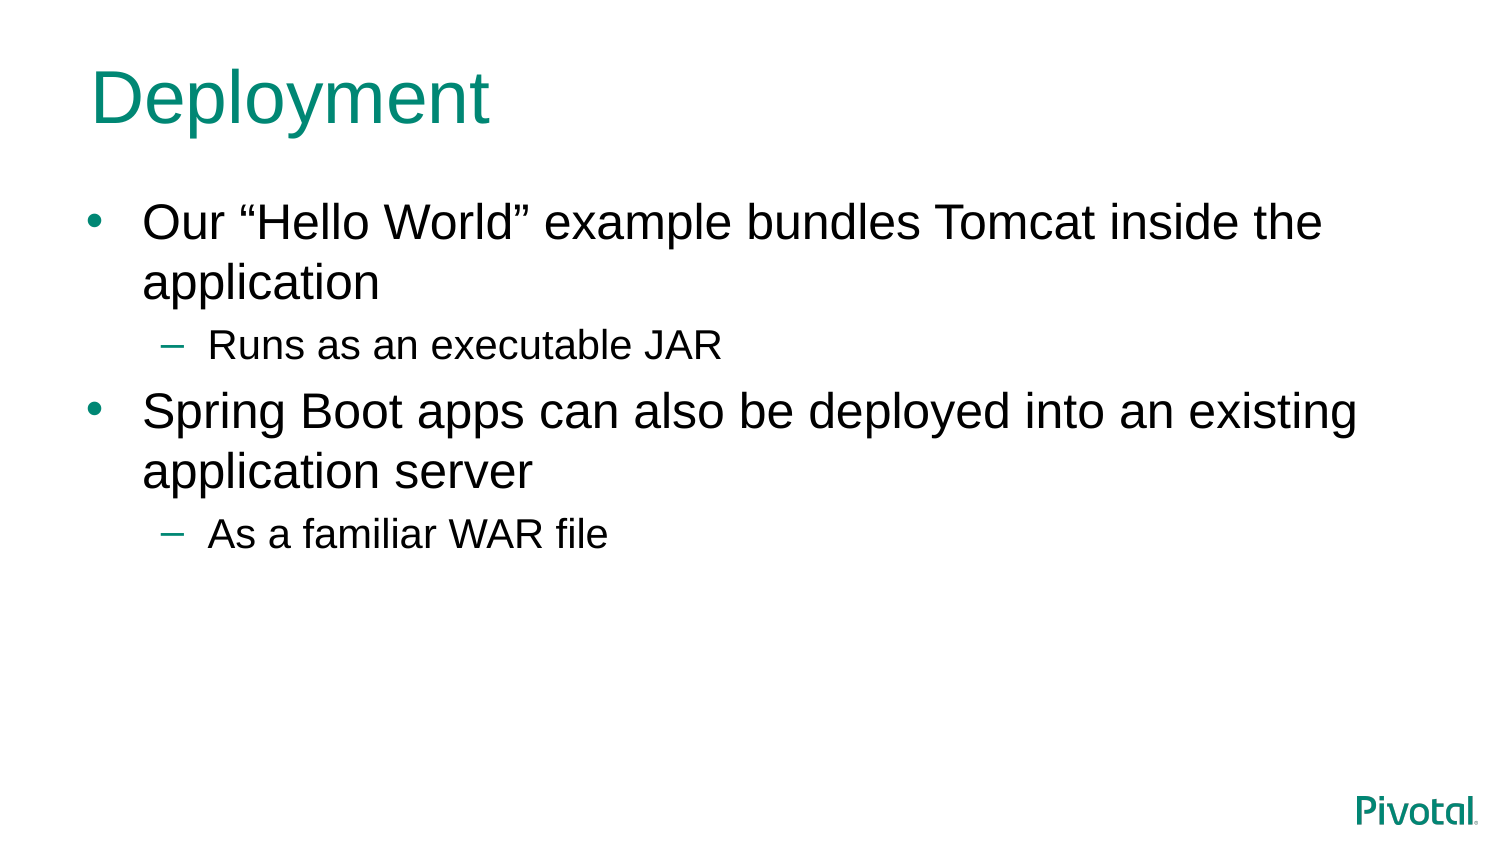

# Deployment

Our “Hello World” example bundles Tomcat inside the application
Runs as an executable JAR
Spring Boot apps can also be deployed into an existing application server
As a familiar WAR file